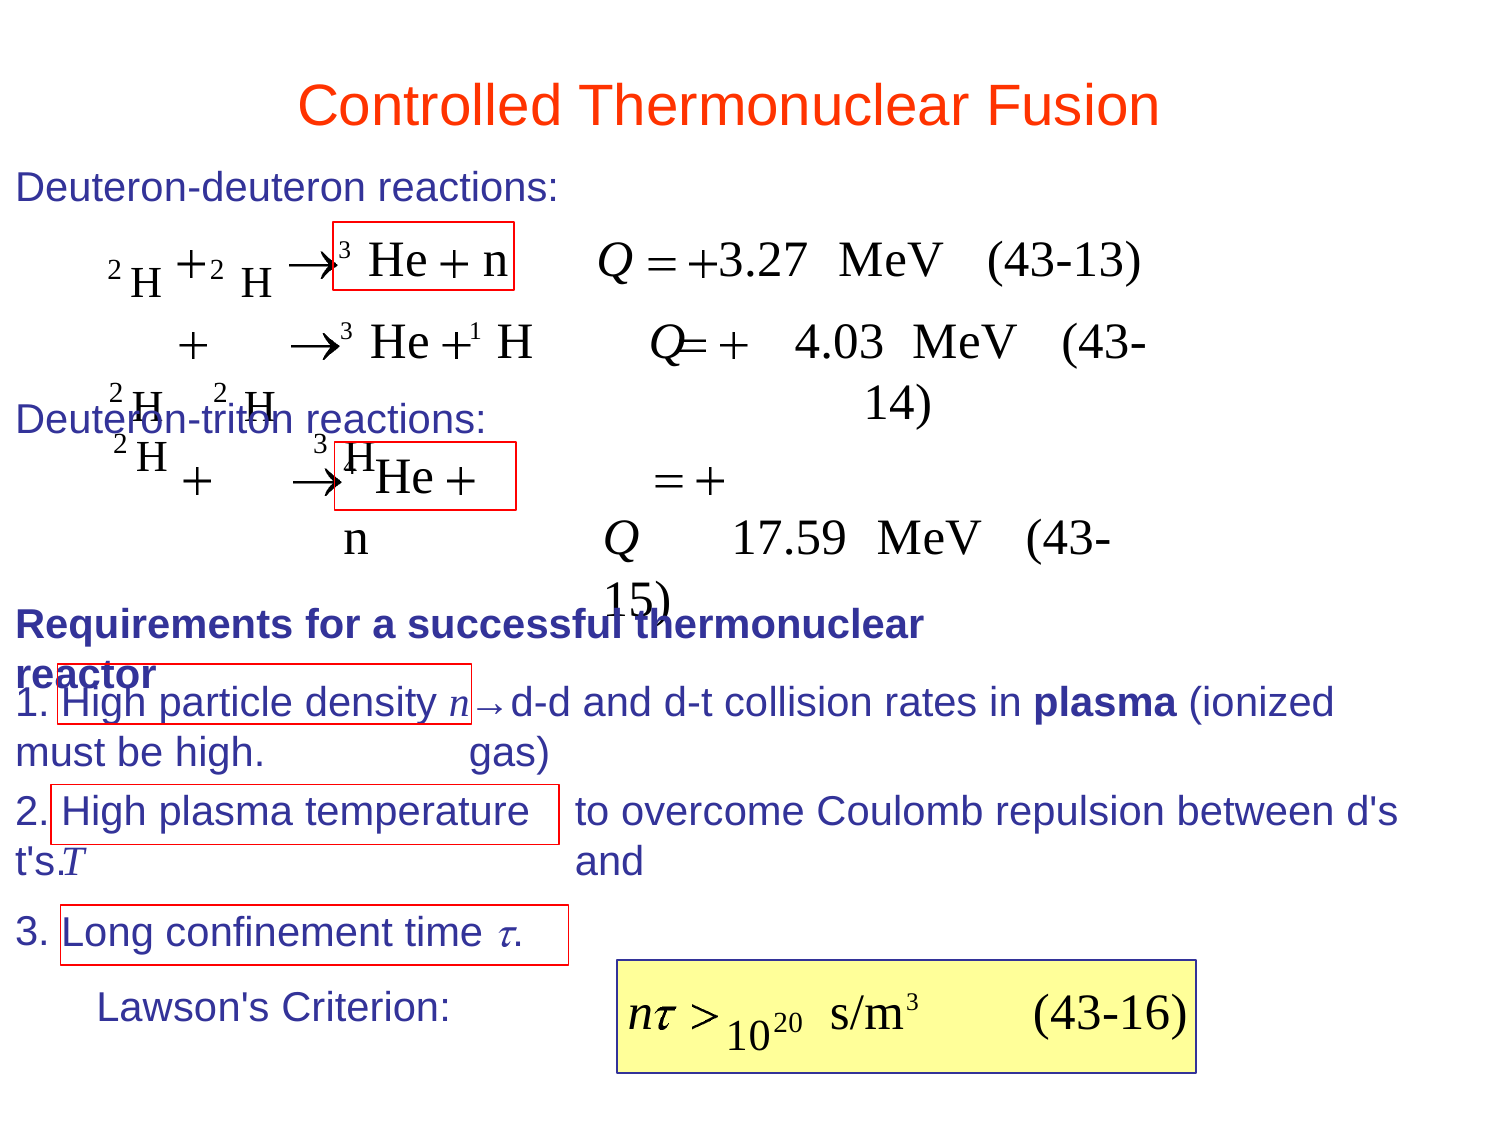

# Controlled Thermonuclear Fusion
Deuteron-deuteron reactions:
2 H	2  H

2 H	2  H

3  He	n
Q	3.27	MeV	(43-13)

Q	4.03	MeV	(43-14)

Q	17.59	MeV	(43-15)

3  He	1  H
Deuteron-triton reactions:
2 H	3  H

4  He	n
Requirements for a successful thermonuclear reactor

1.
High particle density n
→d-d and d-t collision rates in plasma (ionized gas)
must be high.
2.
High plasma temperature T
to overcome Coulomb repulsion between d's and

t's. 3.

Long confinement time	.

1020

n
s/m3
(43-16)
Lawson's Criterion: